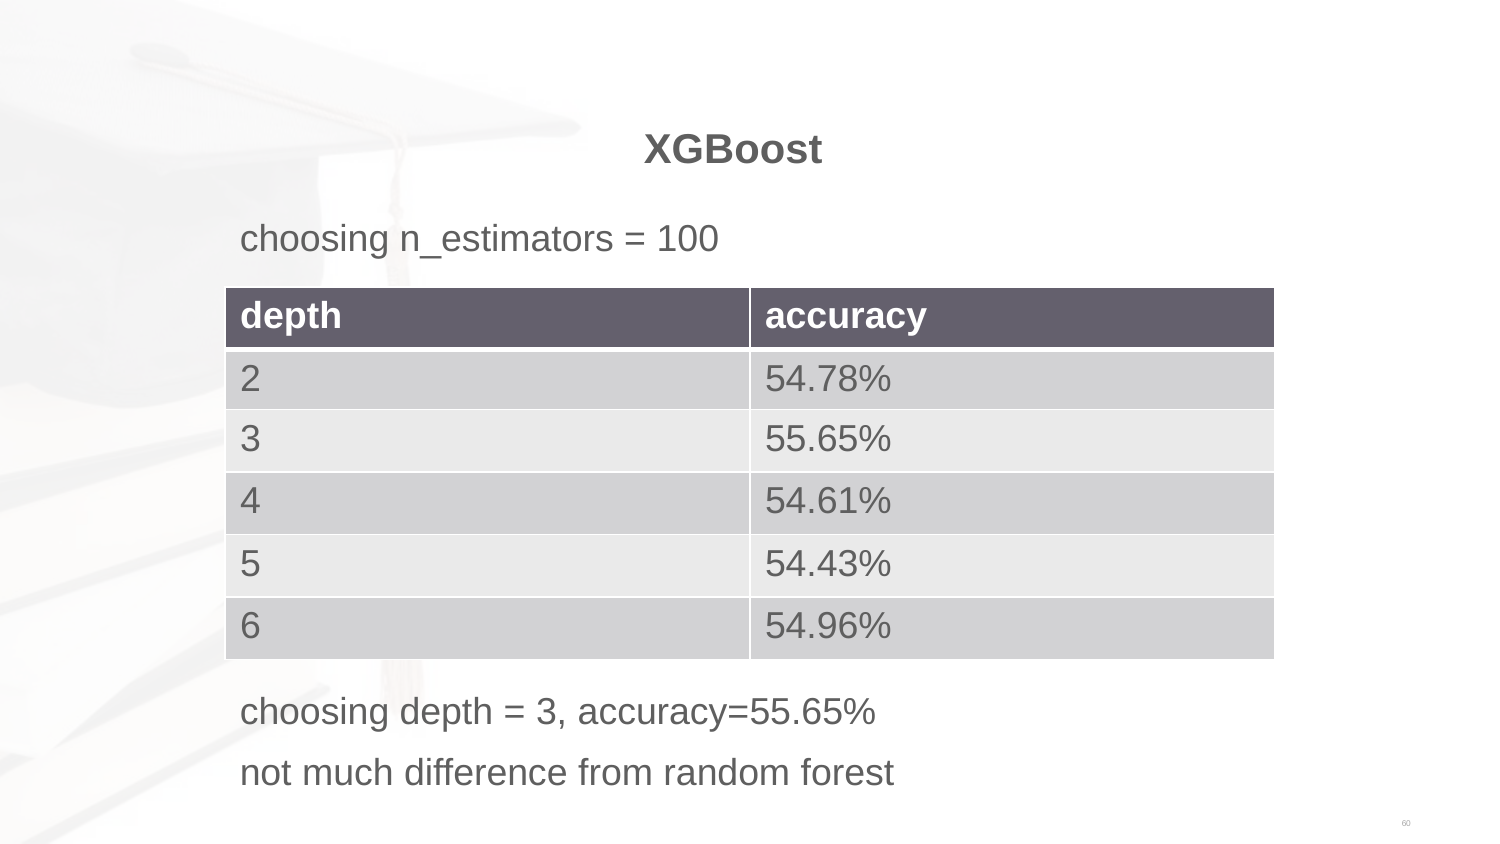

XGBoost
choosing n_estimators = 100
| depth | accuracy |
| --- | --- |
| 2 | 54.78% |
| 3 | 55.65% |
| 4 | 54.61% |
| 5 | 54.43% |
| 6 | 54.96% |
choosing depth = 3, accuracy=55.65%
not much difference from random forest